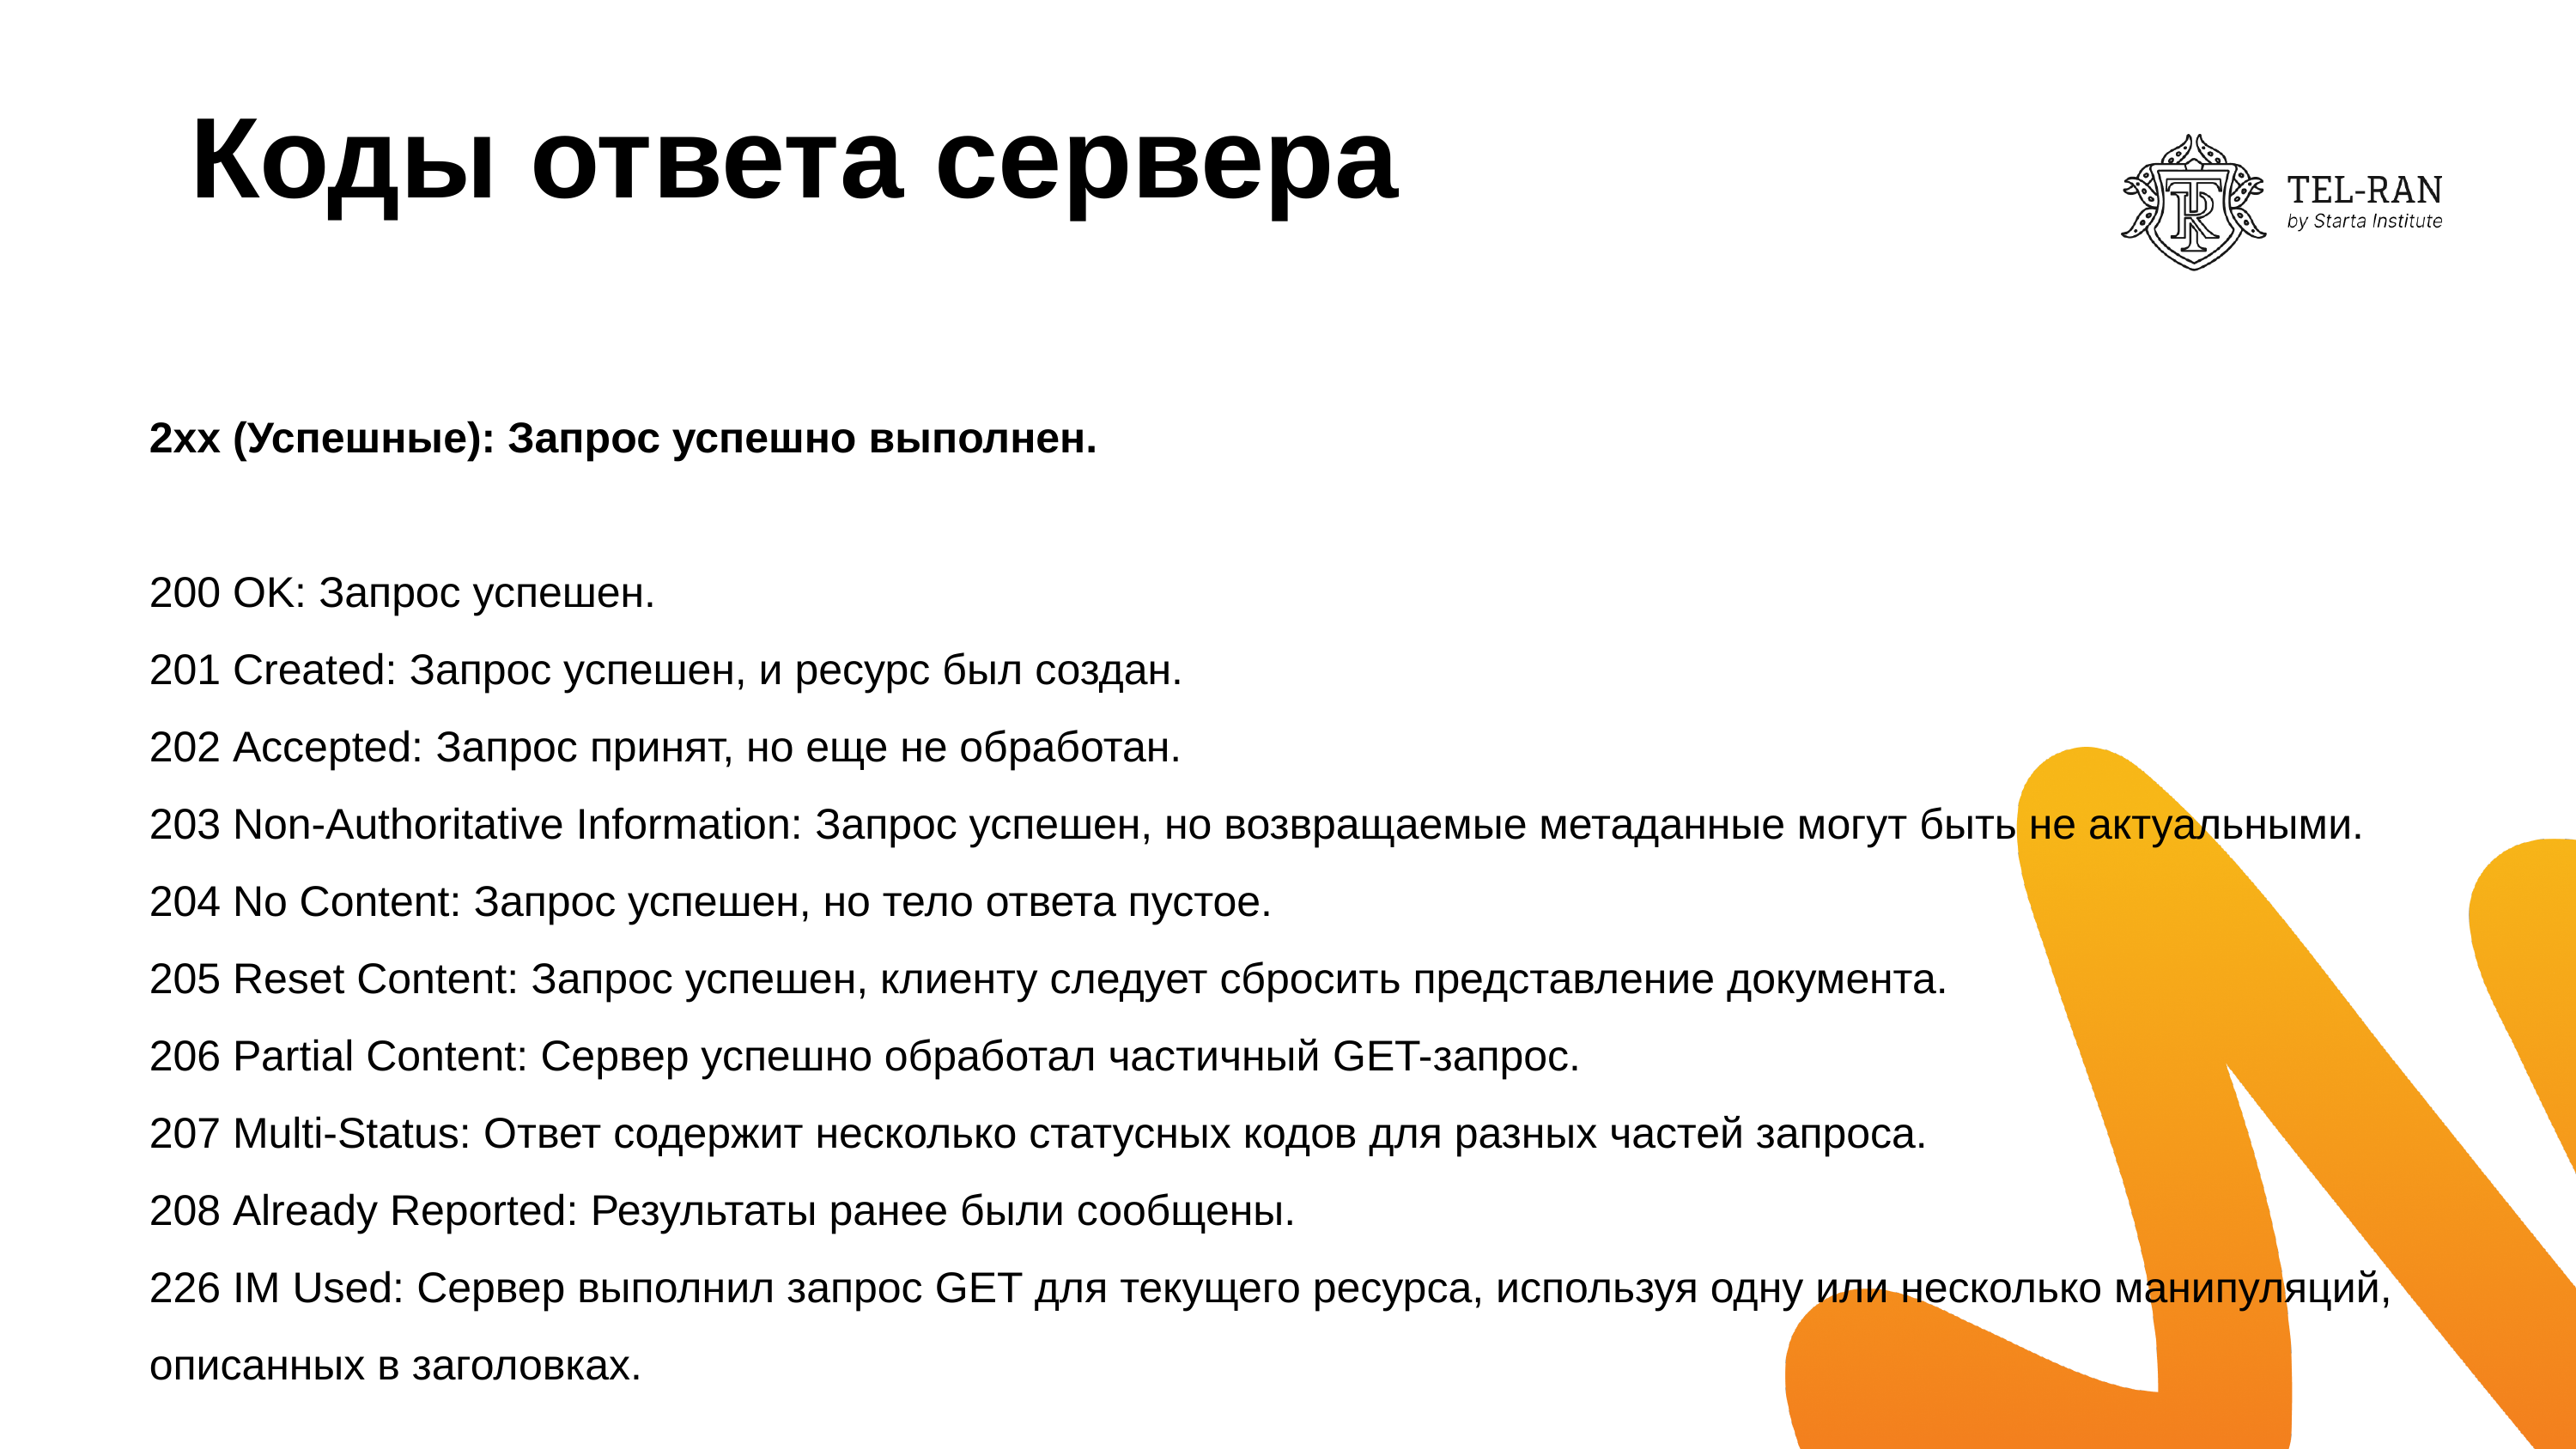

# Коды ответа сервера
2xx (Успешные): Запрос успешно выполнен.

200 OK: Запрос успешен.
201 Created: Запрос успешен, и ресурс был создан.
202 Accepted: Запрос принят, но еще не обработан.
203 Non-Authoritative Information: Запрос успешен, но возвращаемые метаданные могут быть не актуальными.
204 No Content: Запрос успешен, но тело ответа пустое.
205 Reset Content: Запрос успешен, клиенту следует сбросить представление документа.
206 Partial Content: Сервер успешно обработал частичный GET-запрос.
207 Multi-Status: Ответ содержит несколько статусных кодов для разных частей запроса.
208 Already Reported: Результаты ранее были сообщены.
226 IM Used: Сервер выполнил запрос GET для текущего ресурса, используя одну или несколько манипуляций, описанных в заголовках.